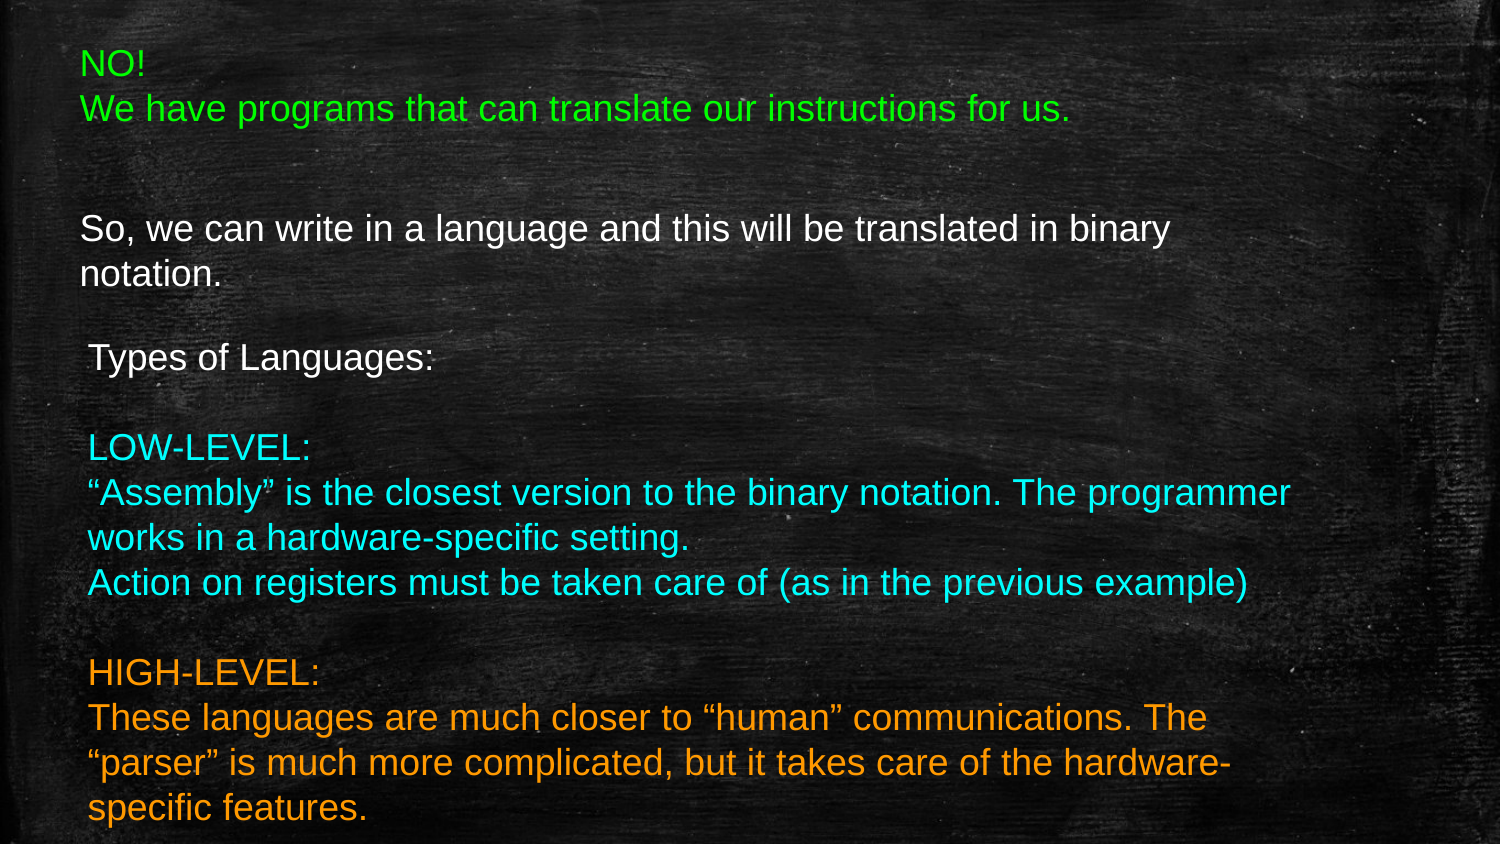

NO!
We have programs that can translate our instructions for us.
So, we can write in a language and this will be translated in binary notation.
Types of Languages:

LOW-LEVEL:
“Assembly” is the closest version to the binary notation. The programmer works in a hardware-specific setting.
Action on registers must be taken care of (as in the previous example)

HIGH-LEVEL:
These languages are much closer to “human” communications. The “parser” is much more complicated, but it takes care of the hardware-specific features.